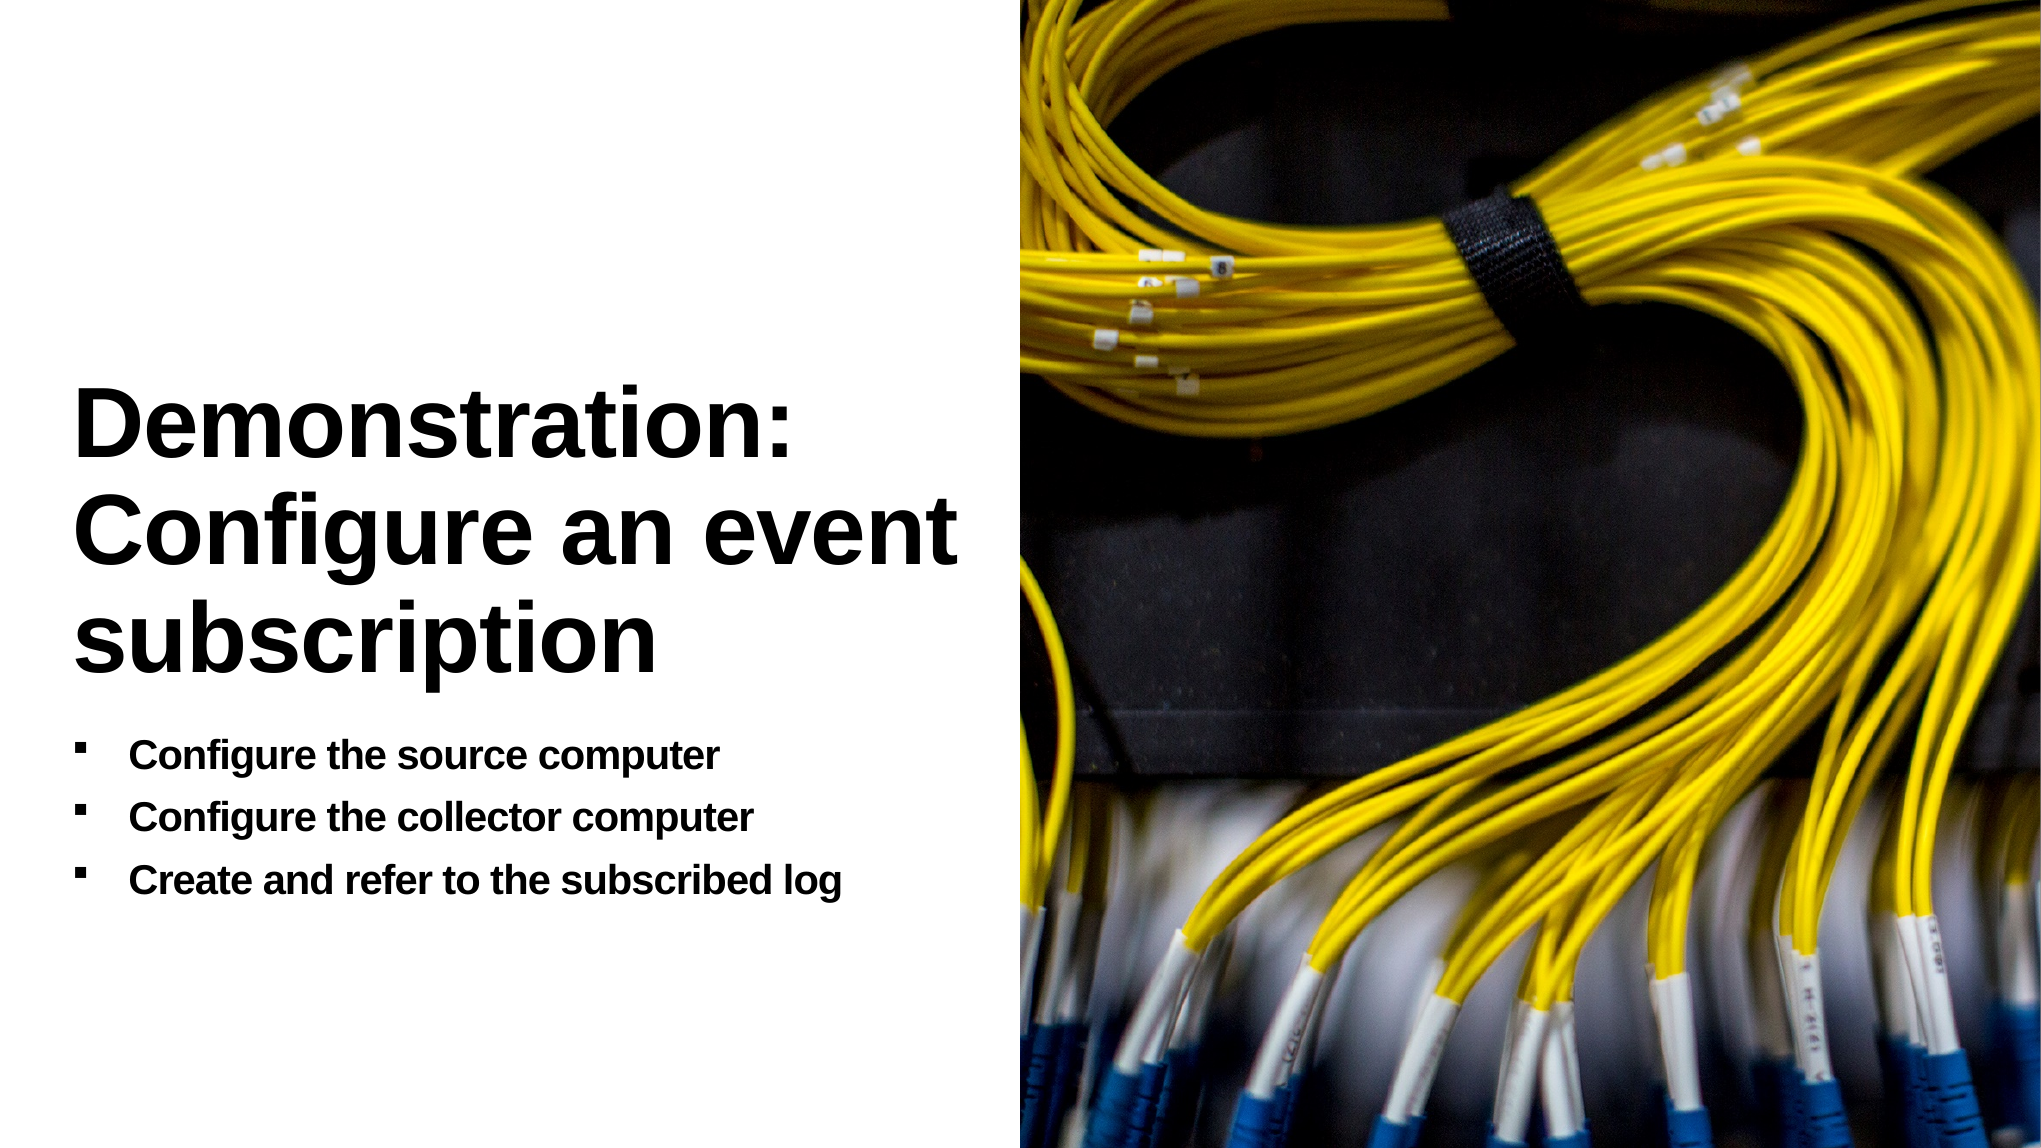

# Demonstration: Configure an event subscription
Configure the source computer
Configure the collector computer
Create and refer to the subscribed log